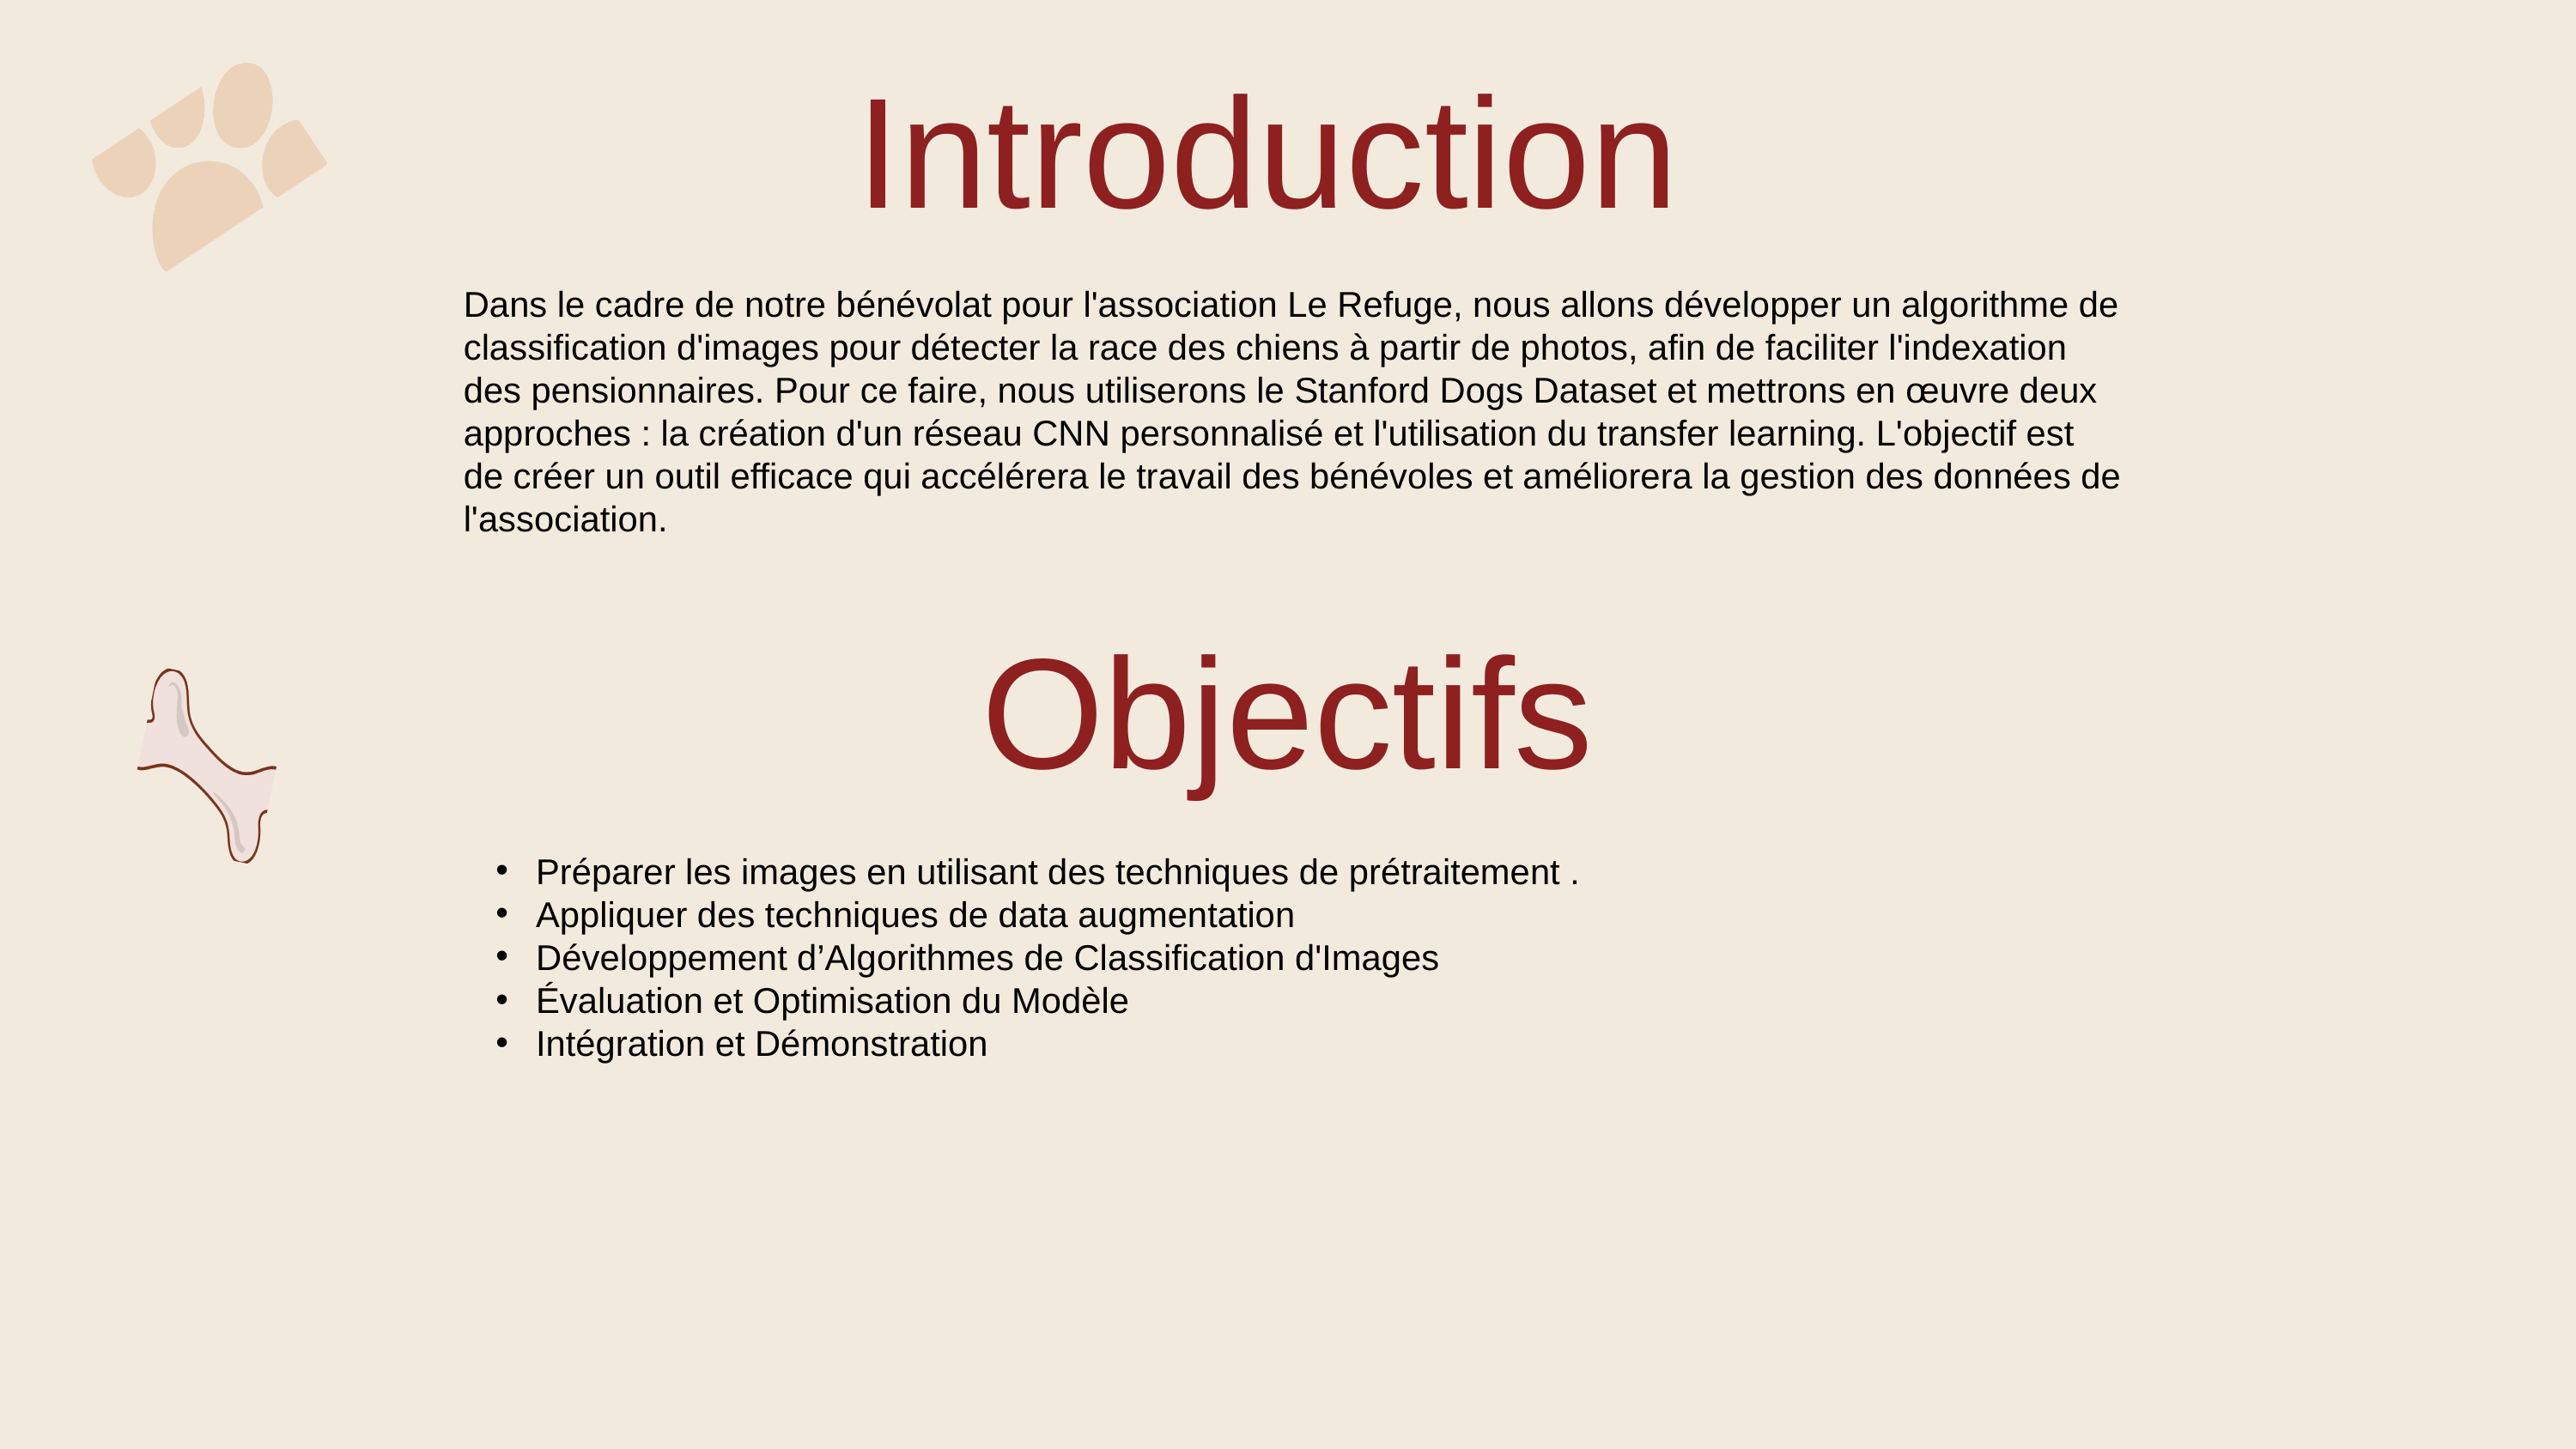

Introduction

Dans le cadre de notre bénévolat pour l'association Le Refuge, nous allons développer un algorithme de classification d'images pour détecter la race des chiens à partir de photos, afin de faciliter l'indexation des pensionnaires. Pour ce faire, nous utiliserons le Stanford Dogs Dataset et mettrons en œuvre deux approches : la création d'un réseau CNN personnalisé et l'utilisation du transfer learning. L'objectif est de créer un outil efficace qui accélérera le travail des bénévoles et améliorera la gestion des données de l'association.
Objectifs

Préparer les images en utilisant des techniques de prétraitement .
Appliquer des techniques de data augmentation
Développement d’Algorithmes de Classification d'Images
Évaluation et Optimisation du Modèle
Intégration et Démonstration